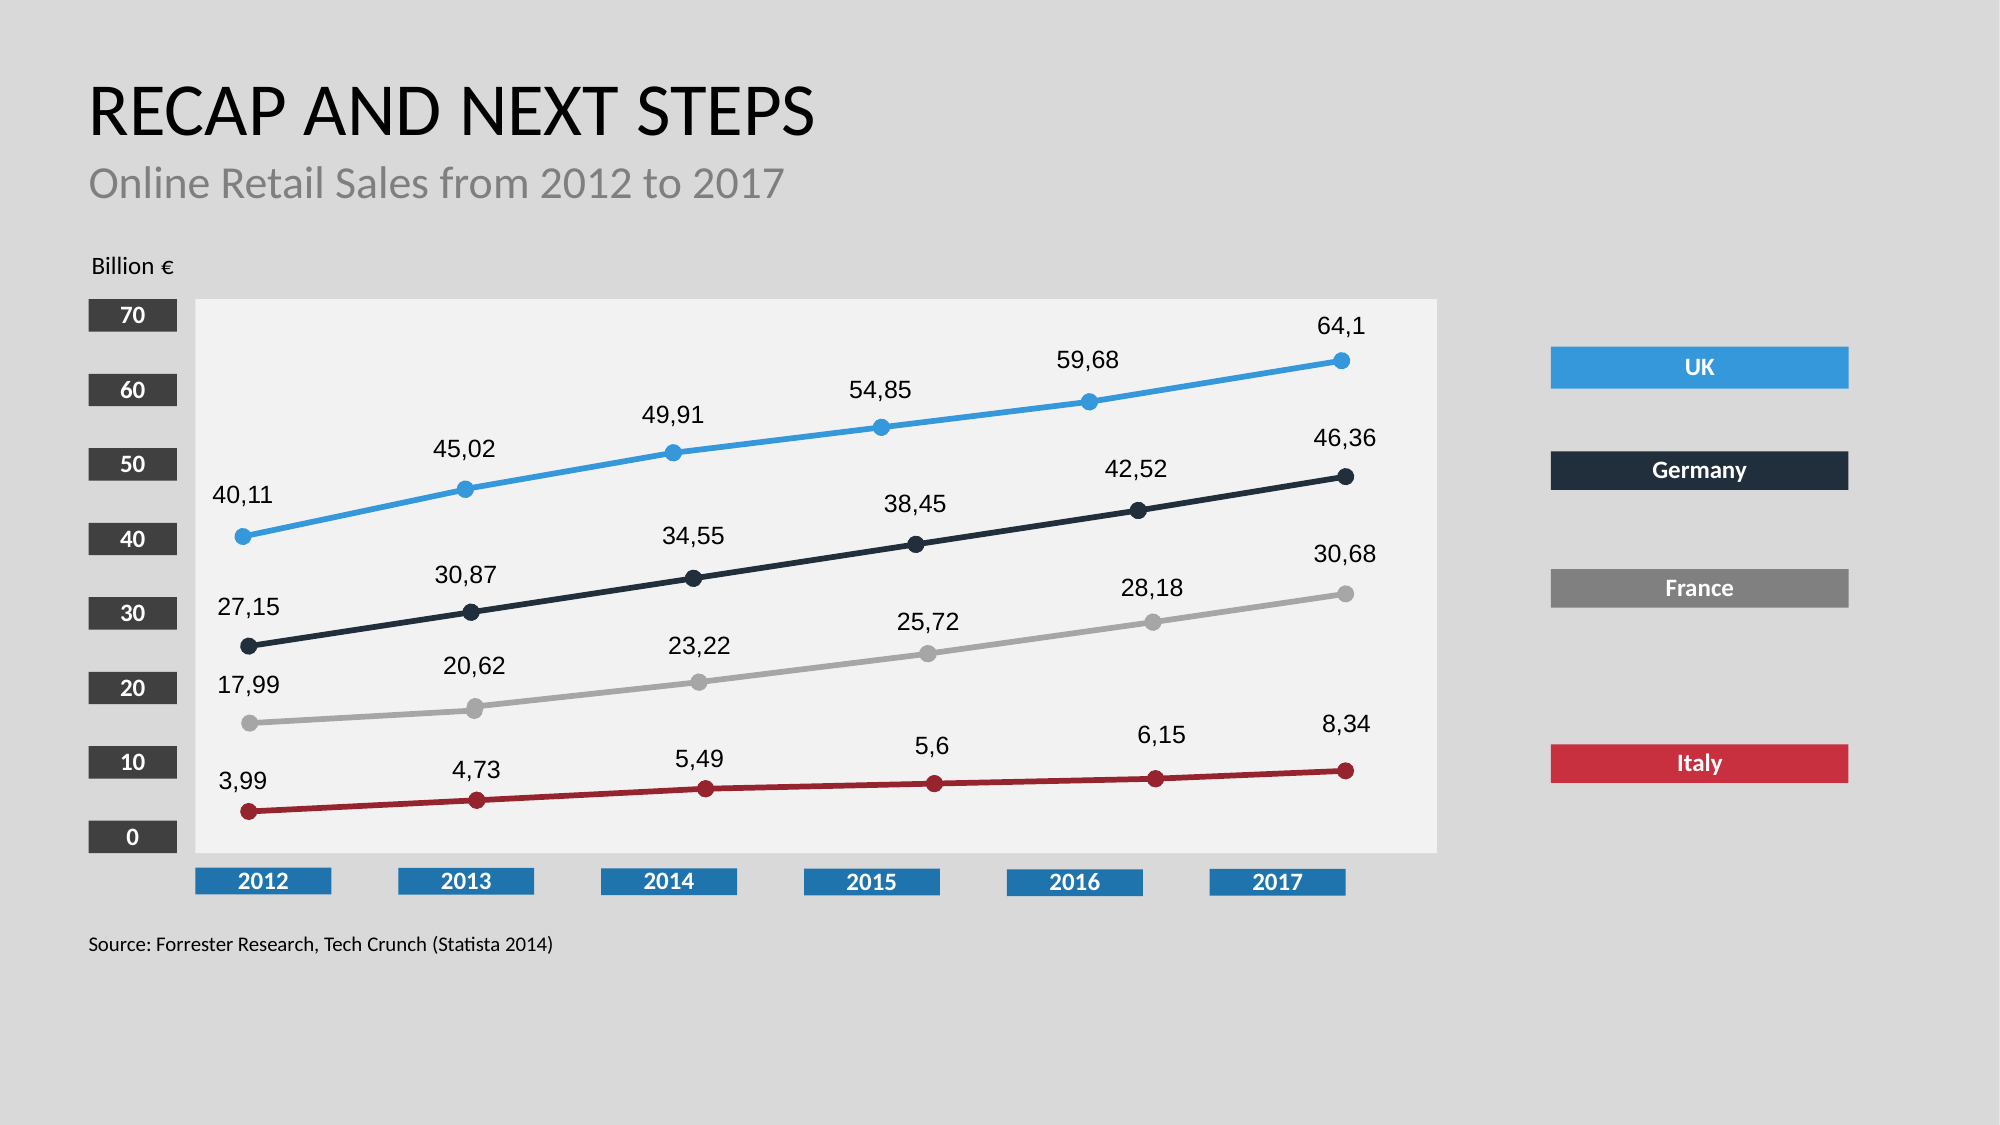

# RECAP AND NEXT STEPS
Online Retail Sales from 2012 to 2017
Billion €
70
64,1
59,68
54,85
60
49,91
46,36
45,02
50
42,52
40,11
38,45
34,55
40
30,68
30,87
28,18
27,15
30
25,72
23,22
20,62
17,99
20
8,34
6,15
5,6
5,49
10
4,73
3,99
0
2012
2013
2014
2015
2017
2016

UK
Germany
France
Italy
Source: Forrester Research, Tech Crunch (Statista 2014)